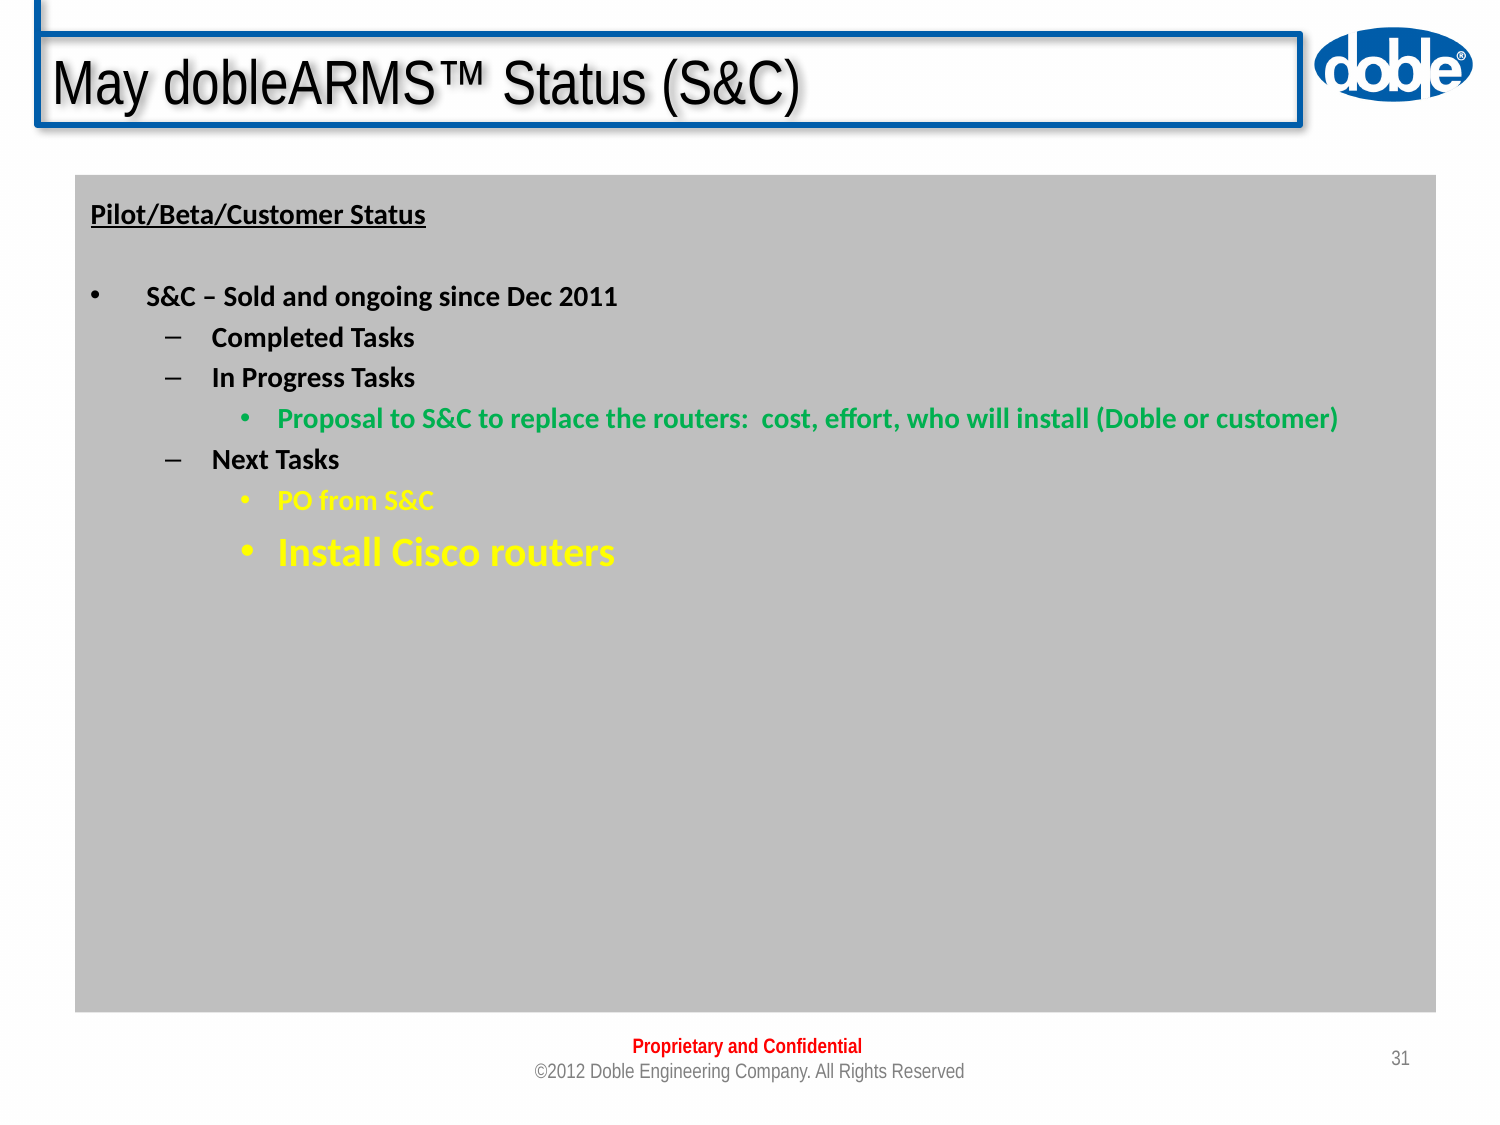

# May dobleARMS™ Status (S&C)

Pilot/Beta/Customer Status

S&C – Sold and ongoing since Dec 2011
Completed Tasks
In Progress Tasks
Proposal to S&C to replace the routers:  cost, effort, who will install (Doble or customer)
Next Tasks
PO from S&C
Install Cisco routers